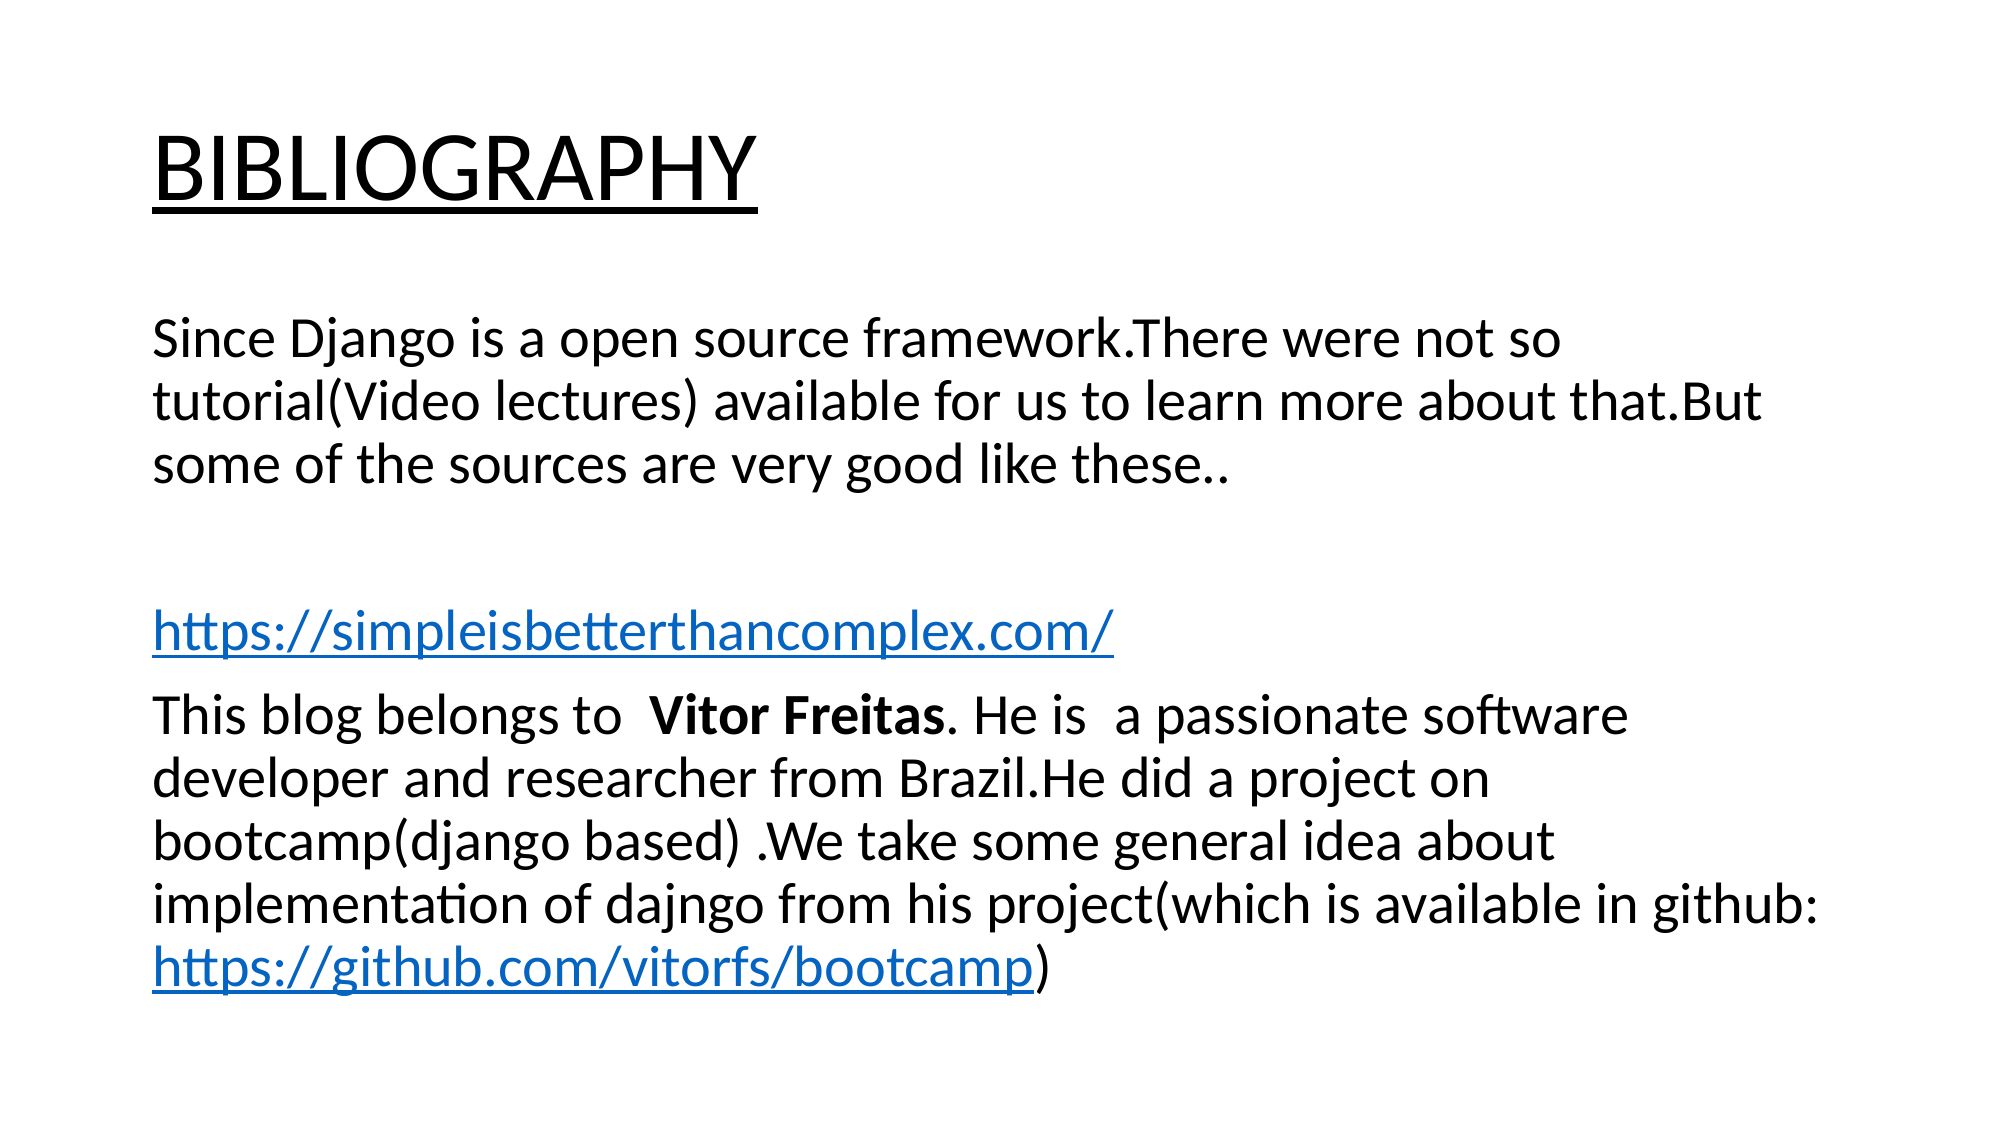

# BIBLIOGRAPHY
Since Django is a open source framework.There were not so tutorial(Video lectures) available for us to learn more about that.But some of the sources are very good like these..

https://simpleisbetterthancomplex.com/
This blog belongs to  Vitor Freitas. He is  a passionate software developer and researcher from Brazil.He did a project on bootcamp(django based) .We take some general idea about implementation of dajngo from his project(which is available in github:   https://github.com/vitorfs/bootcamp)